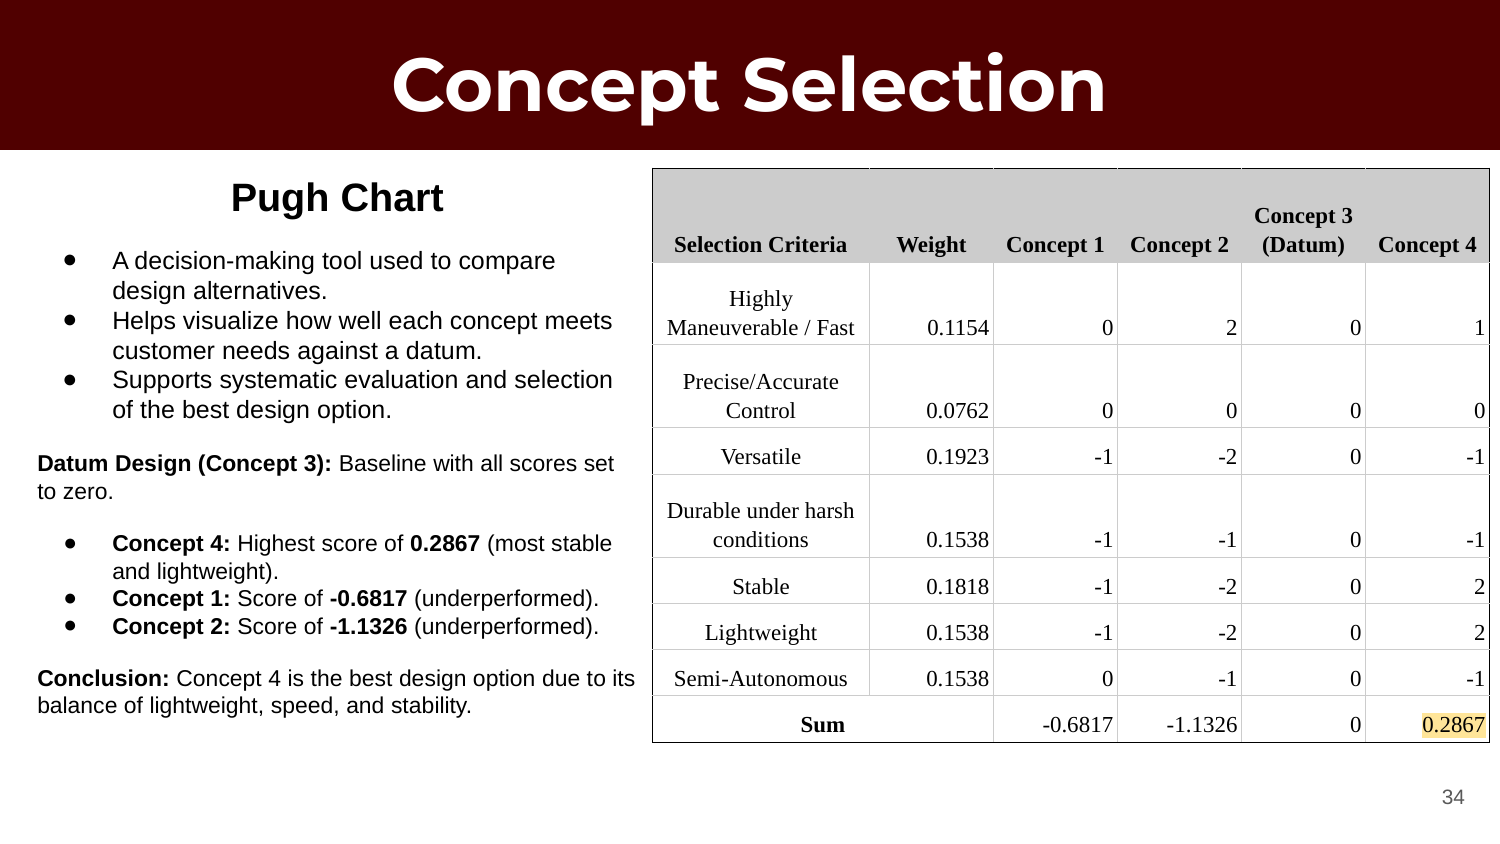

# Concept Selection
Pugh Chart
A decision-making tool used to compare design alternatives.
Helps visualize how well each concept meets customer needs against a datum.
Supports systematic evaluation and selection of the best design option.
Datum Design (Concept 3): Baseline with all scores set to zero.
Concept 4: Highest score of 0.2867 (most stable and lightweight).
Concept 1: Score of -0.6817 (underperformed).
Concept 2: Score of -1.1326 (underperformed).
Conclusion: Concept 4 is the best design option due to its balance of lightweight, speed, and stability.

| Selection Criteria | Weight | Concept 1 | Concept 2 | Concept 3 (Datum) | Concept 4 |
| --- | --- | --- | --- | --- | --- |
| Highly Maneuverable / Fast | 0.1154 | 0 | 2 | 0 | 1 |
| Precise/Accurate Control | 0.0762 | 0 | 0 | 0 | 0 |
| Versatile | 0.1923 | -1 | -2 | 0 | -1 |
| Durable under harsh conditions | 0.1538 | -1 | -1 | 0 | -1 |
| Stable | 0.1818 | -1 | -2 | 0 | 2 |
| Lightweight | 0.1538 | -1 | -2 | 0 | 2 |
| Semi-Autonomous | 0.1538 | 0 | -1 | 0 | -1 |
| Sum |  | -0.6817 | -1.1326 | 0 | 0.2867 |
34